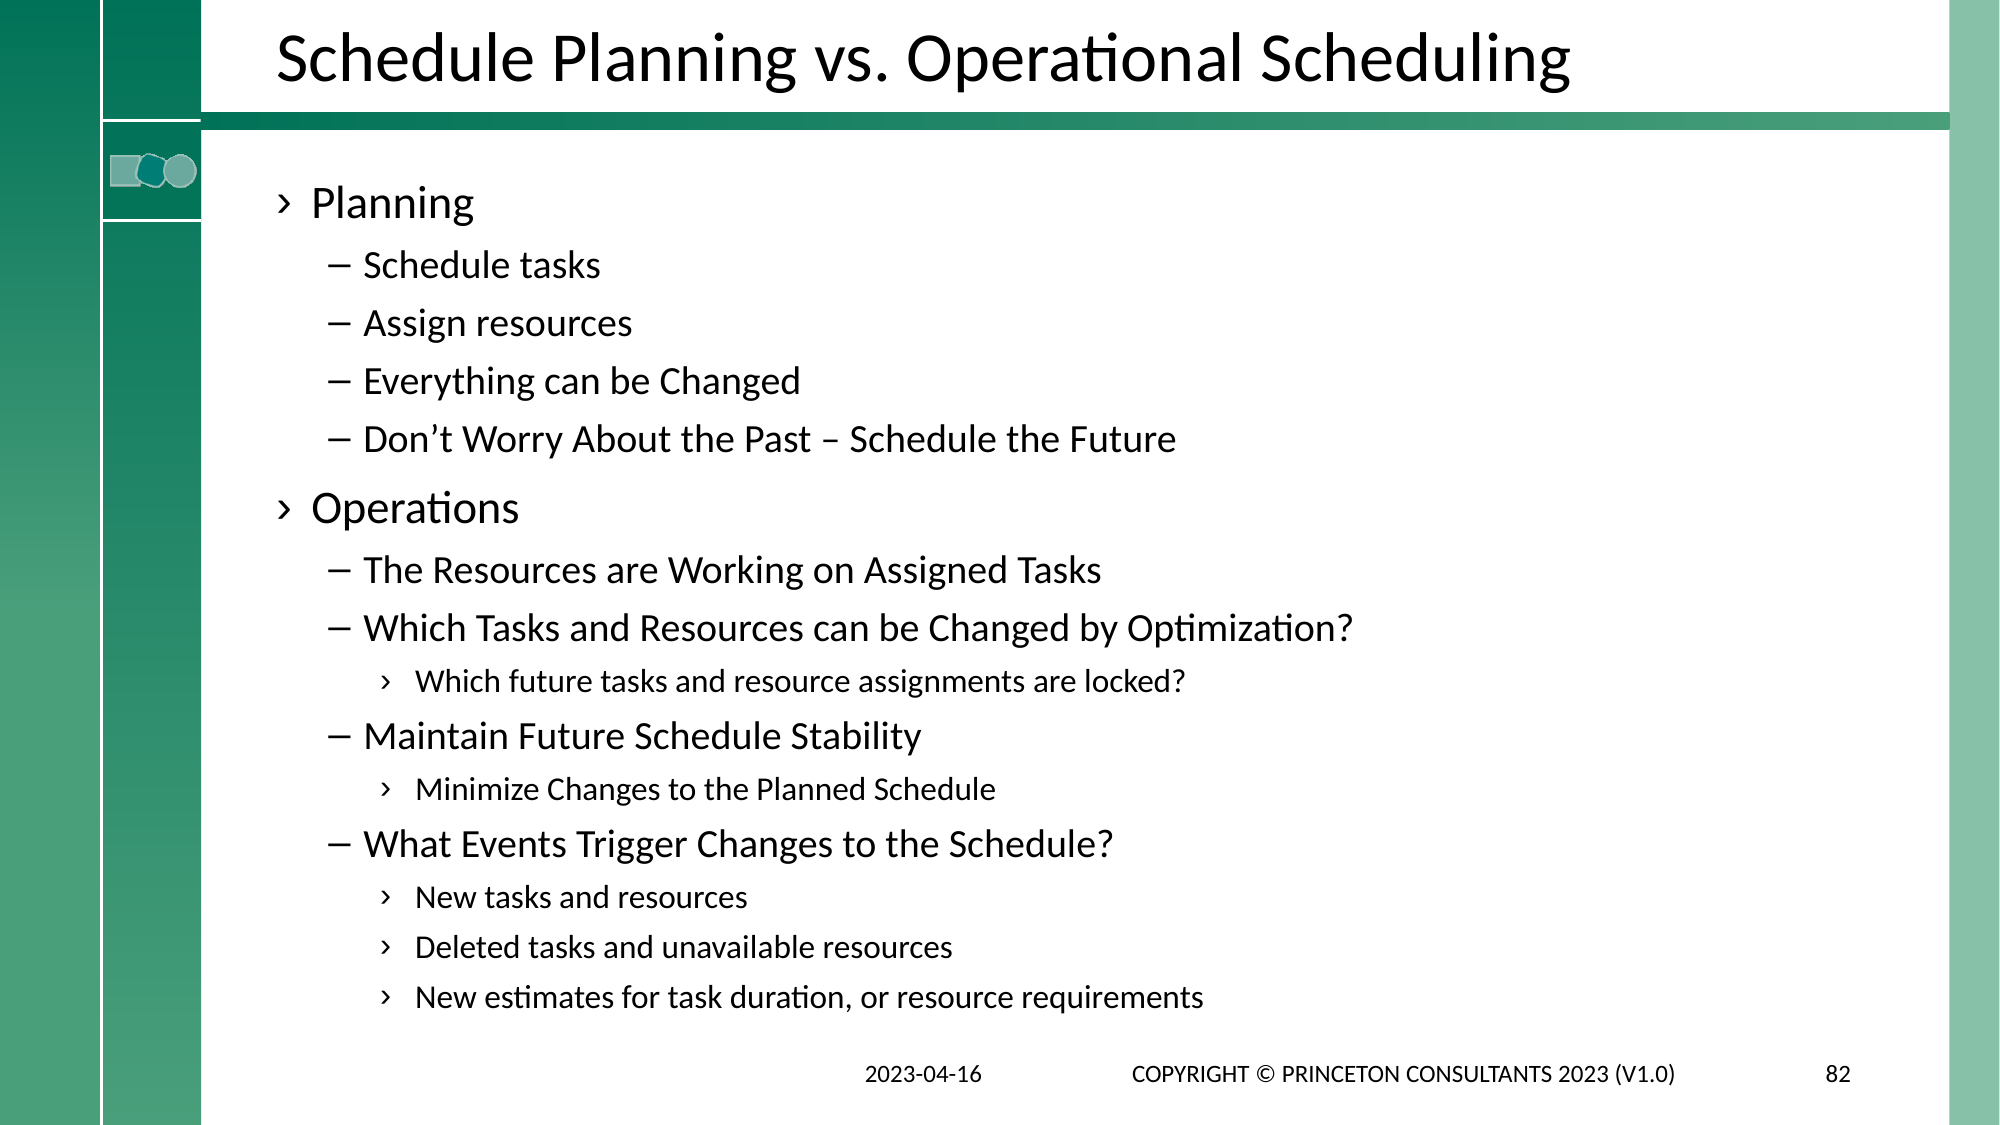

# Schedule Planning vs. Operational Scheduling
Planning
Schedule tasks
Assign resources
Everything can be Changed
Don’t Worry About the Past – Schedule the Future
Operations
The Resources are Working on Assigned Tasks
Which Tasks and Resources can be Changed by Optimization?
Which future tasks and resource assignments are locked?
Maintain Future Schedule Stability
Minimize Changes to the Planned Schedule
What Events Trigger Changes to the Schedule?
New tasks and resources
Deleted tasks and unavailable resources
New estimates for task duration, or resource requirements

2023-04-16
Copyright © Princeton Consultants 2023 (V1.0)
82